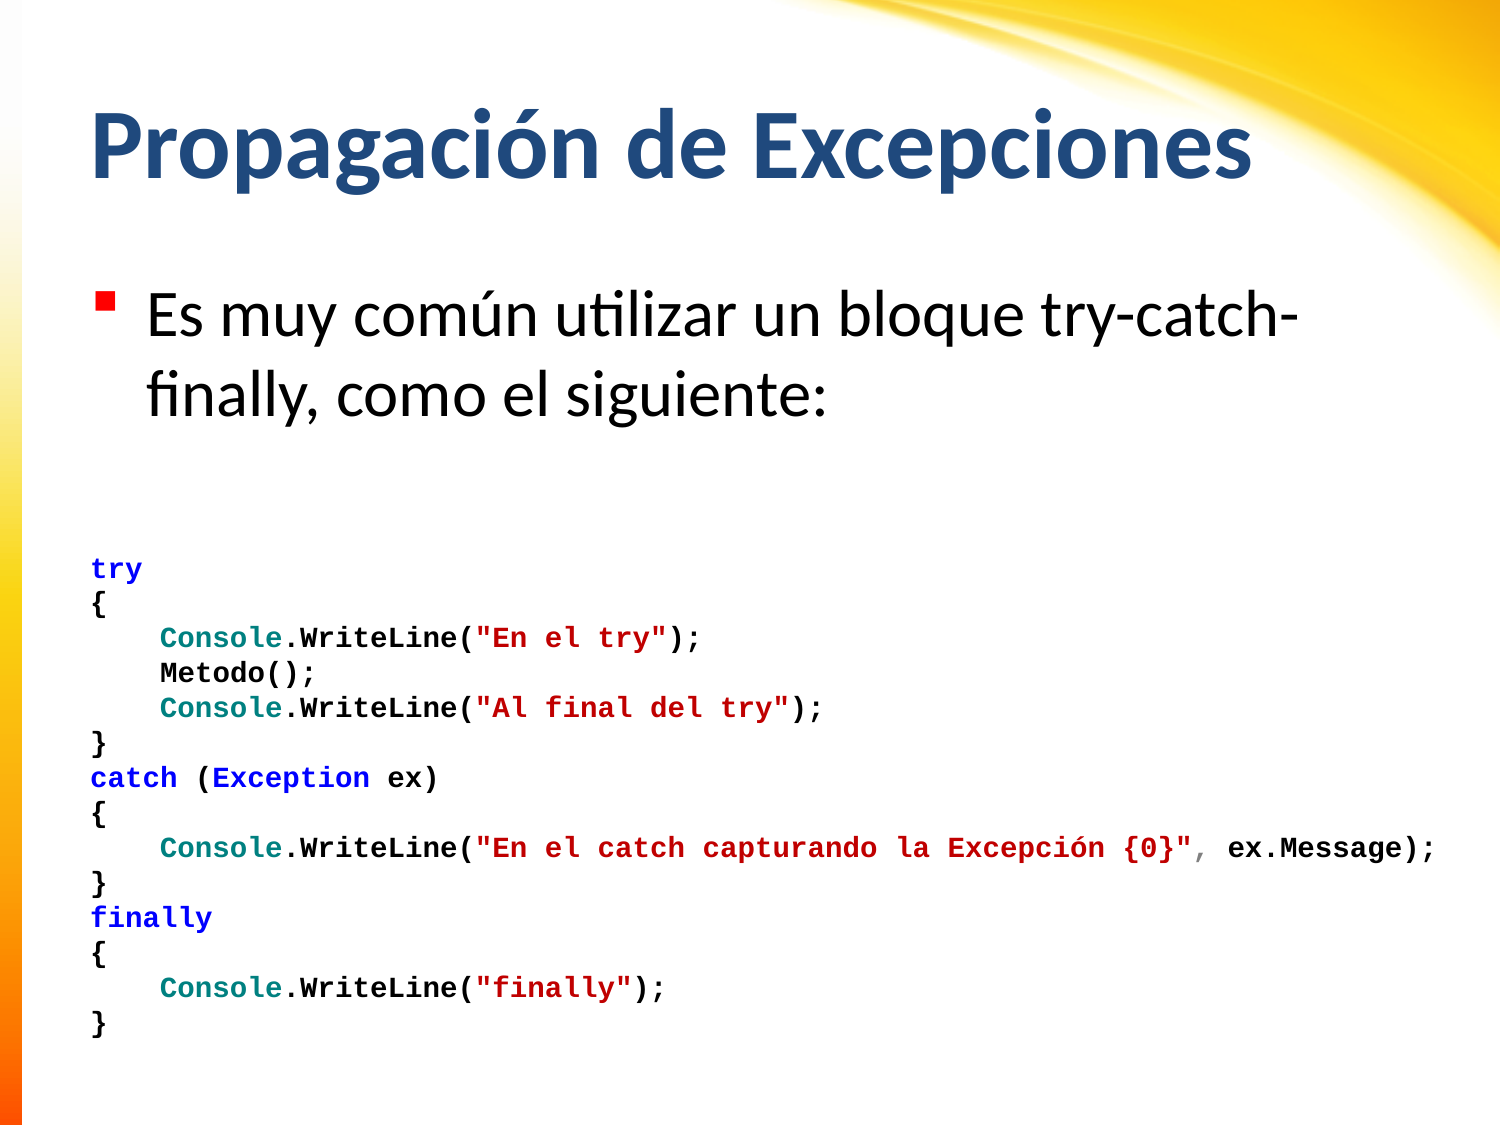

# Propagación de Excepciones
Es muy común utilizar un bloque try-catch-finally, como el siguiente:

try
{
    Console.WriteLine("En el try");
    Metodo();
    Console.WriteLine("Al final del try");
}
catch (Exception ex)
{
    Console.WriteLine("En el catch capturando la Excepción {0}", ex.Message);
}
finally
{
    Console.WriteLine("finally");
}